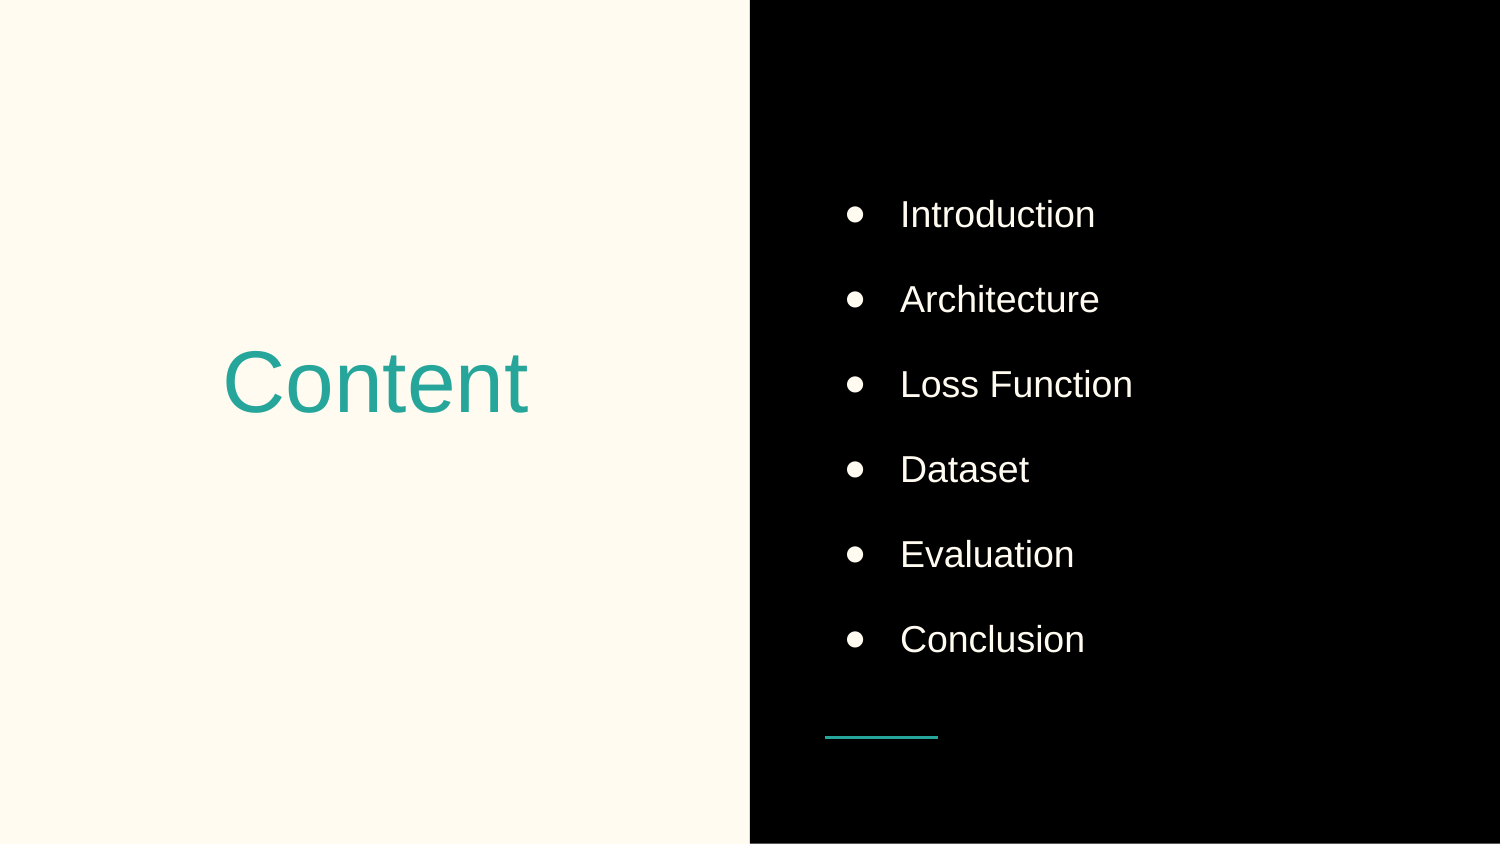

Introduction
Architecture
Loss Function
Dataset
Evaluation
Conclusion
# Content